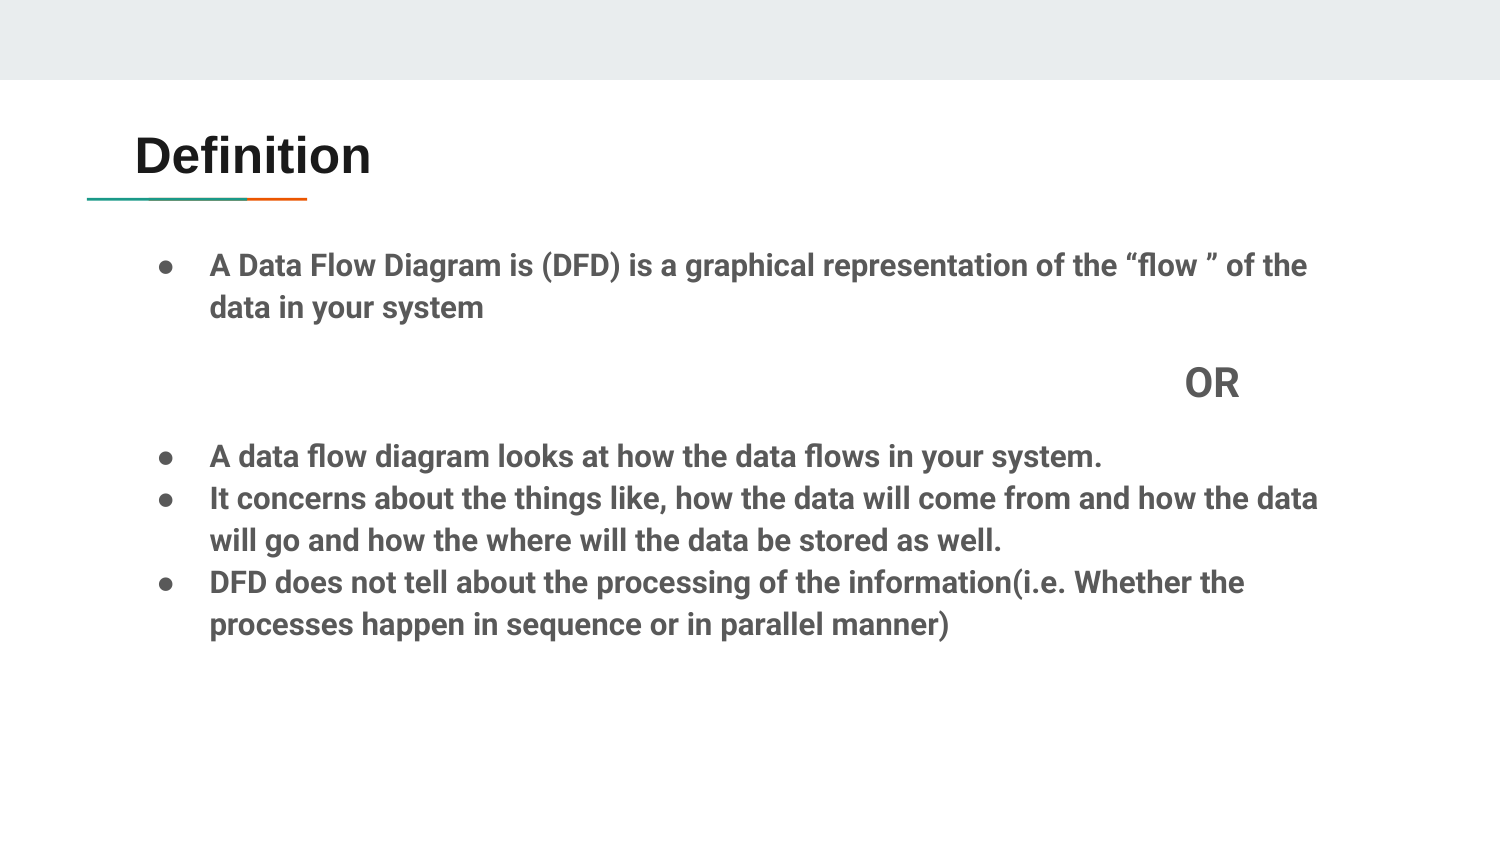

# Definition
A Data Flow Diagram is (DFD) is a graphical representation of the “flow ” of the data in your system
							OR
A data flow diagram looks at how the data flows in your system.
It concerns about the things like, how the data will come from and how the data will go and how the where will the data be stored as well.
DFD does not tell about the processing of the information(i.e. Whether the processes happen in sequence or in parallel manner)